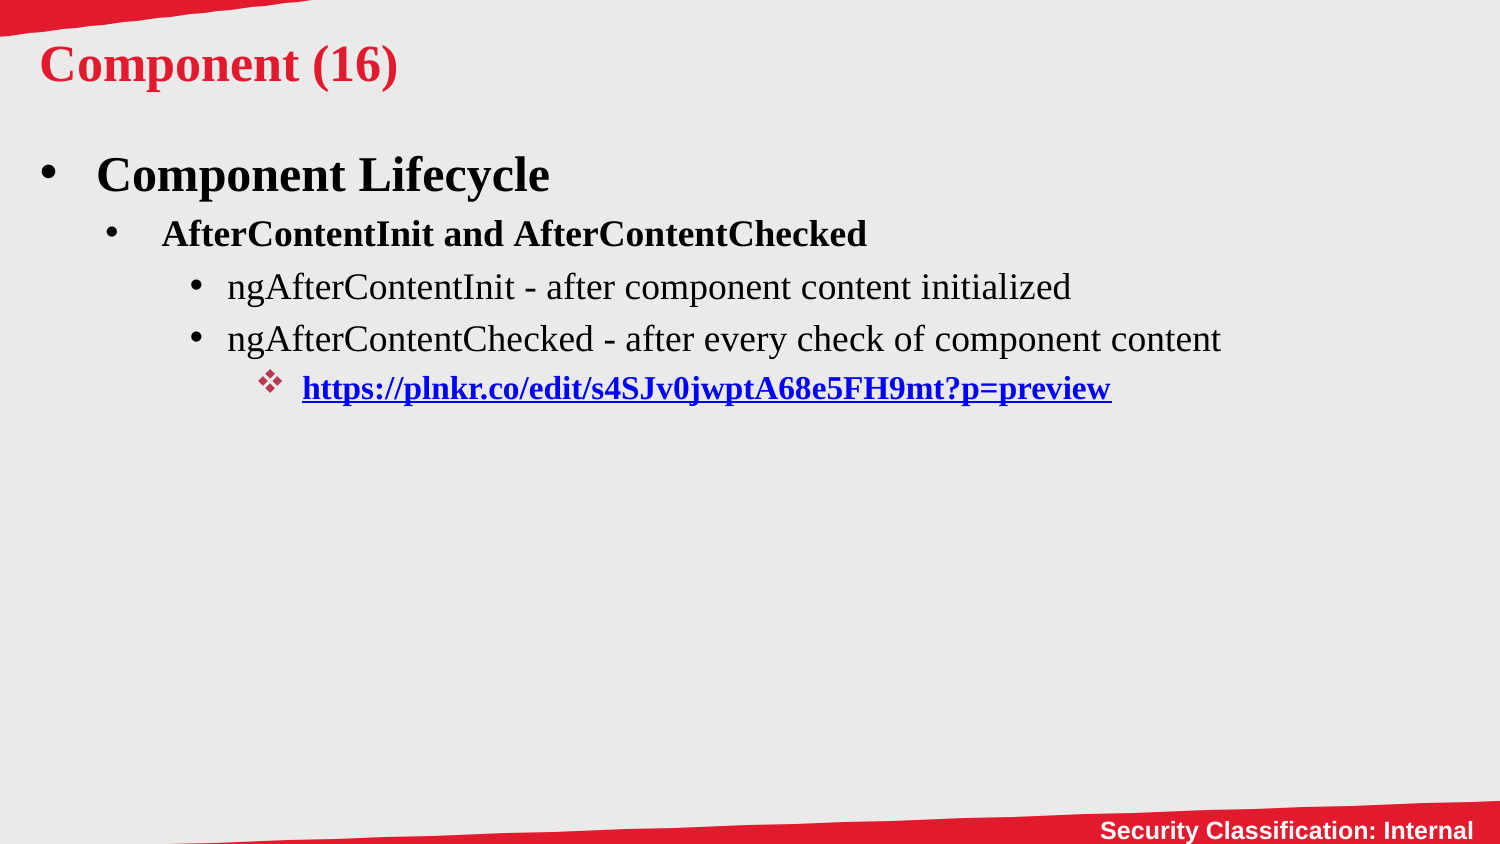

# Component (16)
Component Lifecycle
AfterContentInit and AfterContentChecked
ngAfterContentInit - after component content initialized
ngAfterContentChecked - after every check of component content
https://plnkr.co/edit/s4SJv0jwptA68e5FH9mt?p=preview